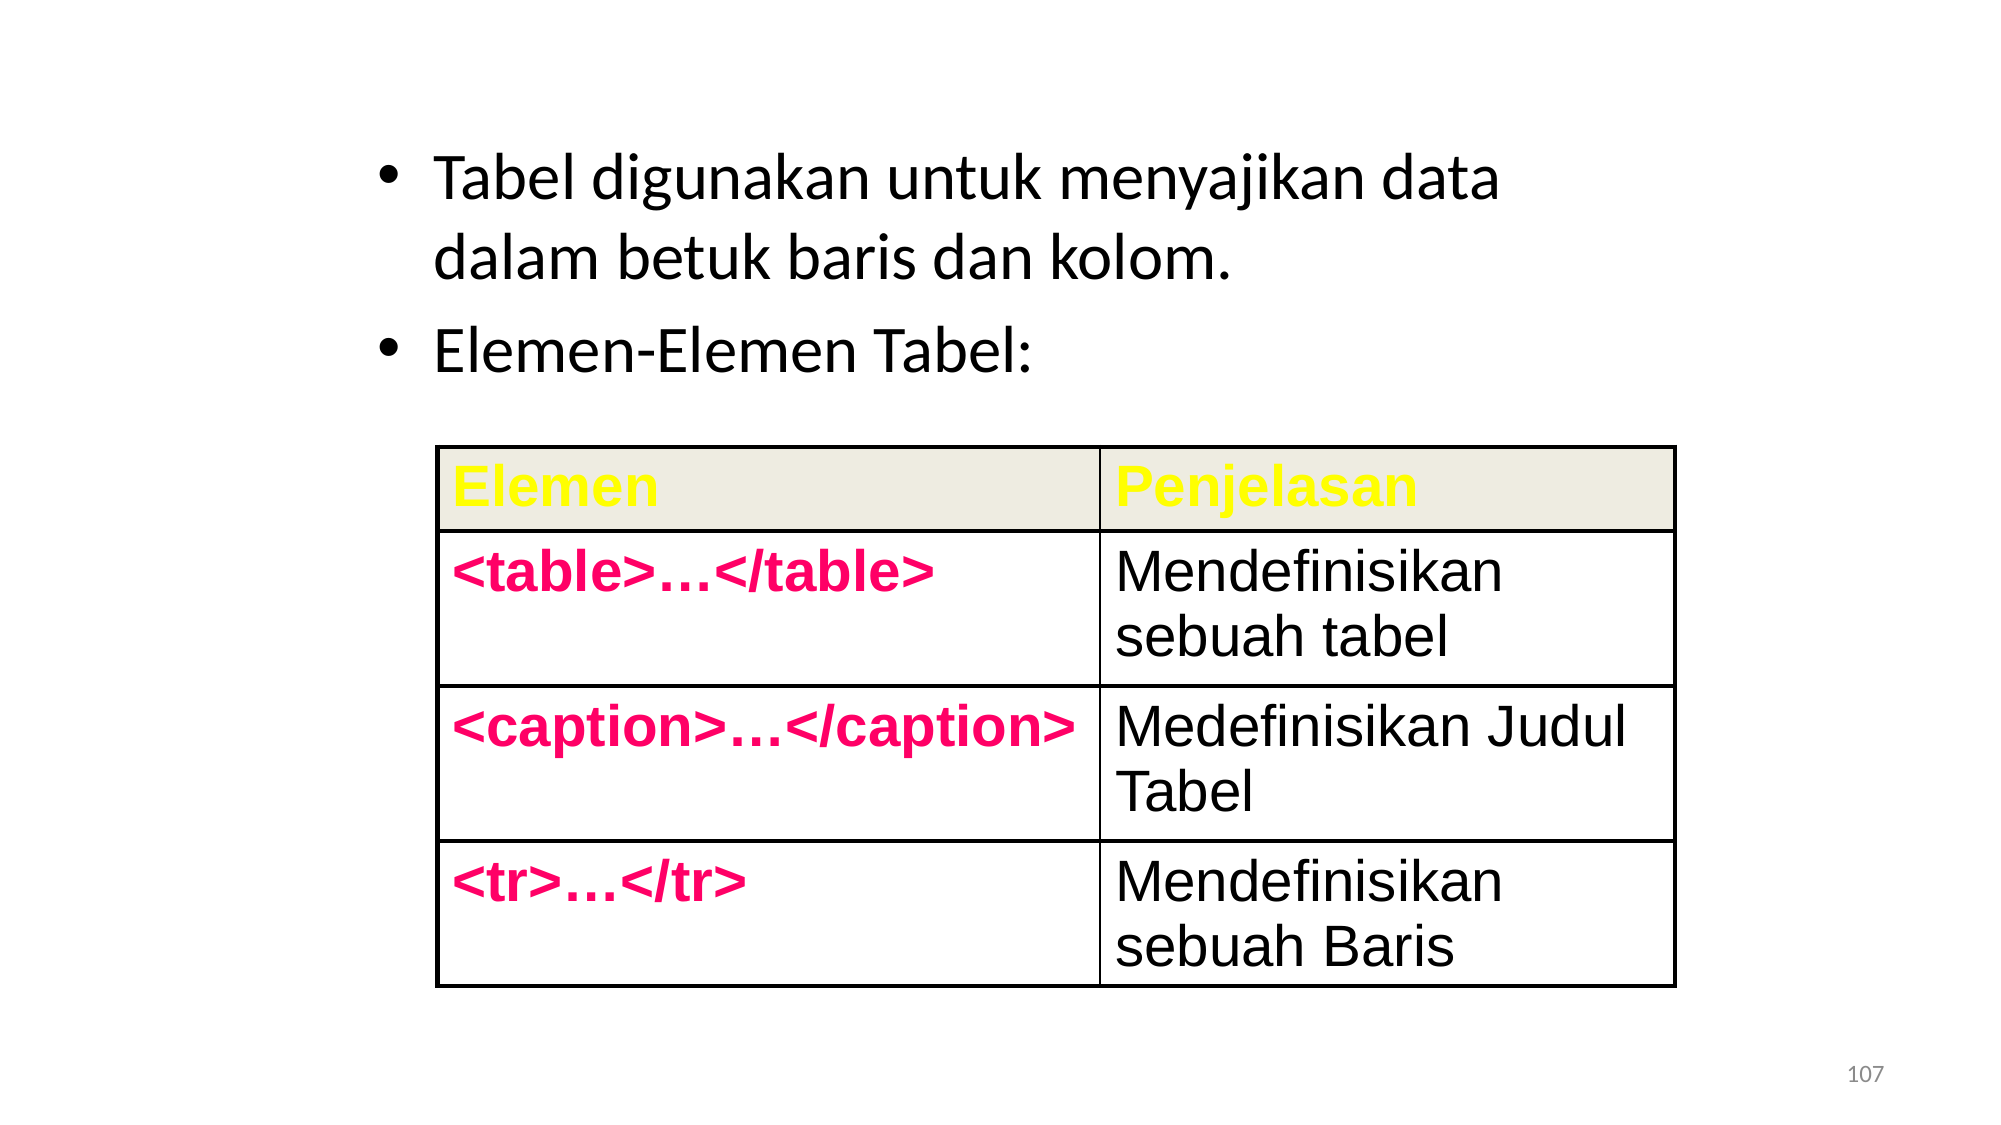

Tabel digunakan untuk menyajikan data dalam betuk baris dan kolom.
Elemen-Elemen Tabel:
| Elemen | Penjelasan |
| --- | --- |
| <table>…</table> | Mendefinisikan sebuah tabel |
| <caption>…</caption> | Medefinisikan Judul Tabel |
| <tr>…</tr> | Mendefinisikan sebuah Baris |
107